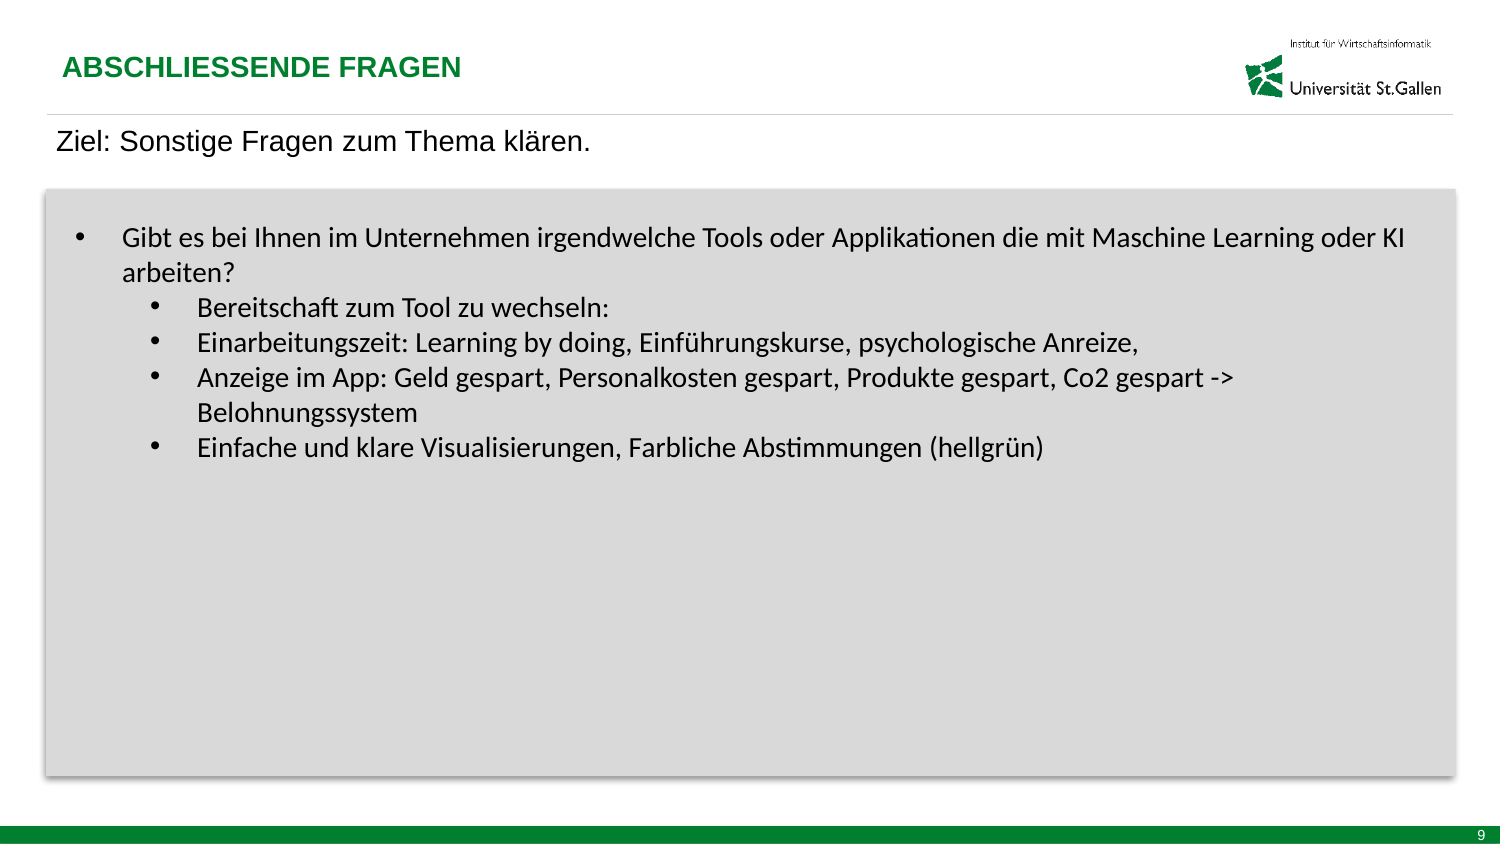

ABSCHLIESSENDE FRAGEN

Ziel: Sonstige Fragen zum Thema klären.
Gibt es bei Ihnen im Unternehmen irgendwelche Tools oder Applikationen die mit Maschine Learning oder KI arbeiten?
Bereitschaft zum Tool zu wechseln:
Einarbeitungszeit: Learning by doing, Einführungskurse, psychologische Anreize,
Anzeige im App: Geld gespart, Personalkosten gespart, Produkte gespart, Co2 gespart -> Belohnungssystem
Einfache und klare Visualisierungen, Farbliche Abstimmungen (hellgrün)